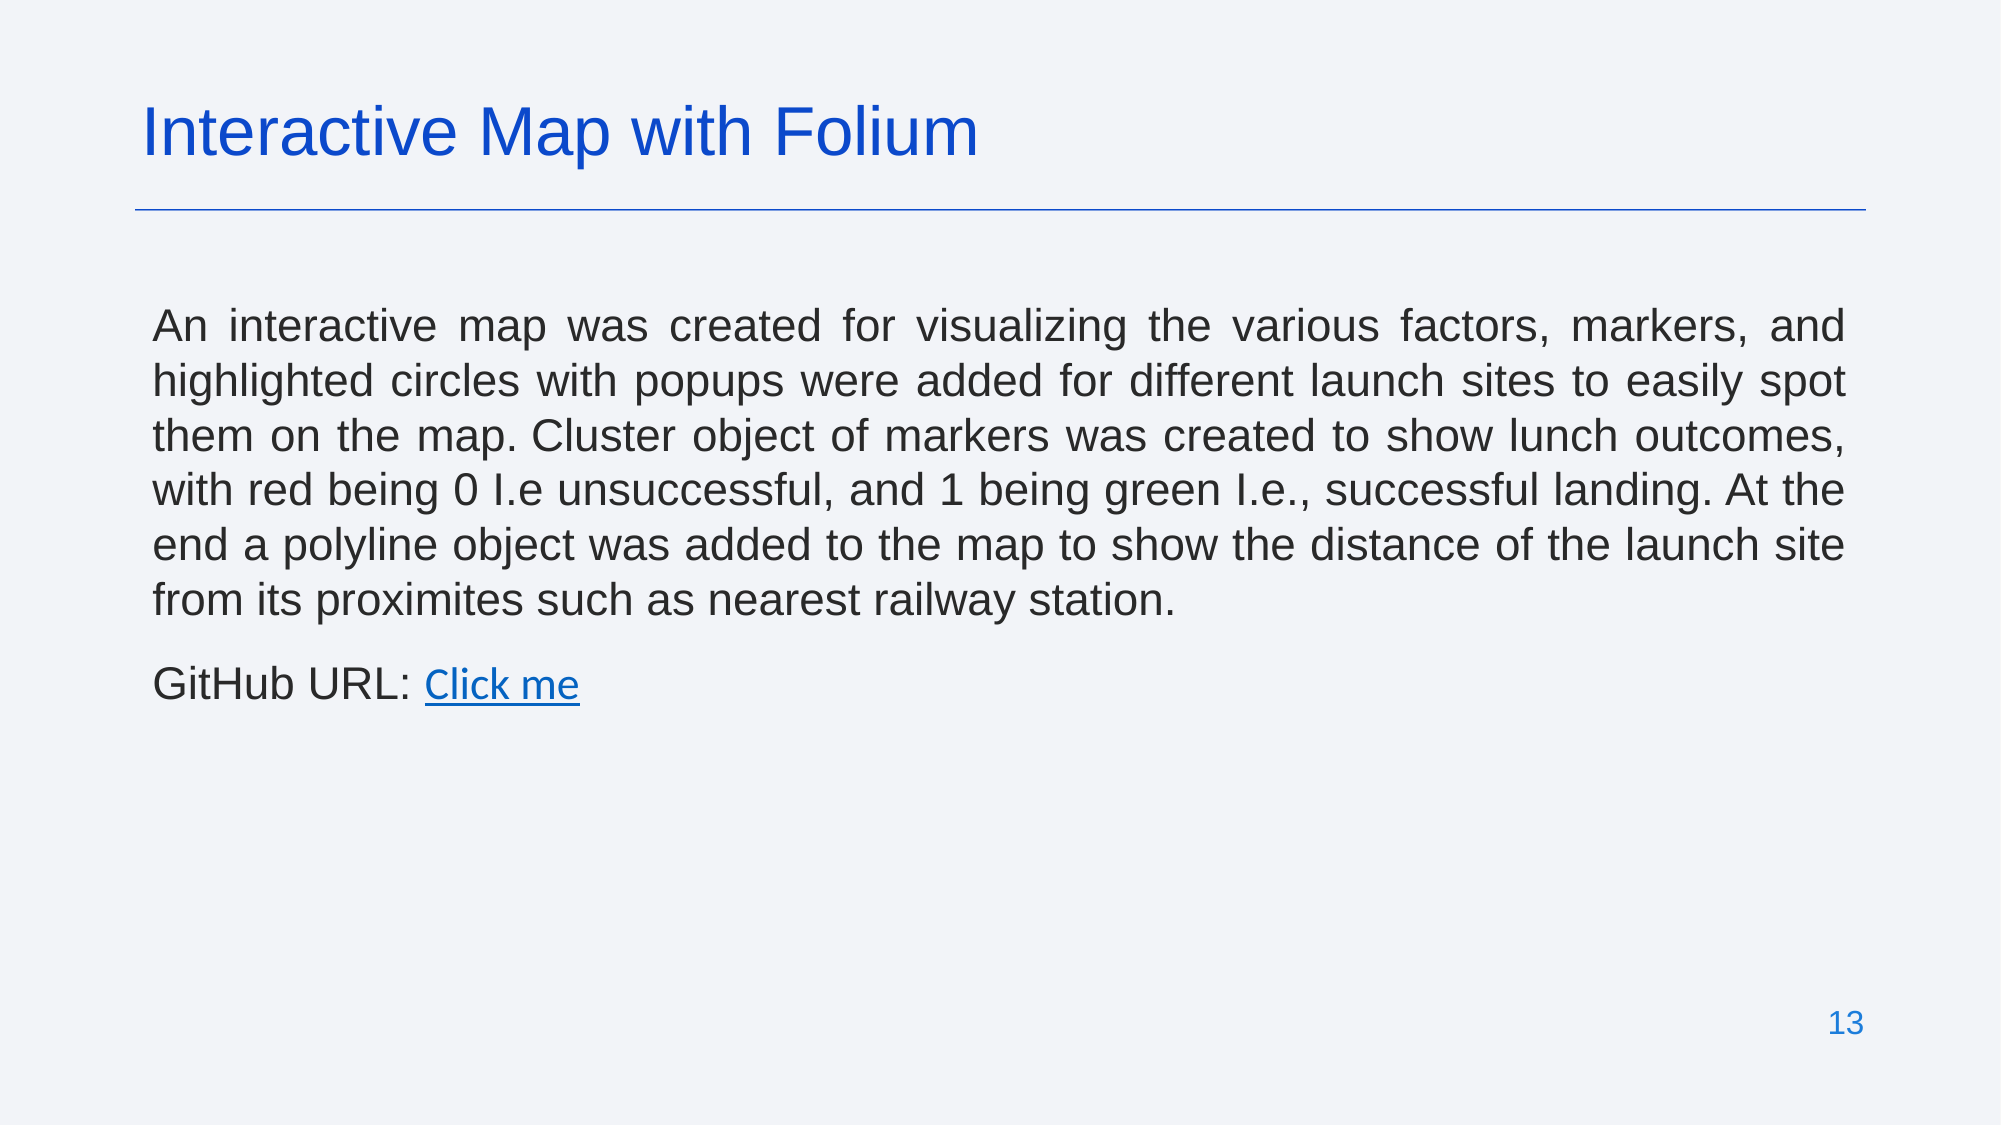

Interactive Map with Folium

An interactive map was created for visualizing the various factors, markers, and highlighted circles with popups were added for different launch sites to easily spot them on the map. Cluster object of markers was created to show lunch outcomes, with red being 0 I.e unsuccessful, and 1 being green I.e., successful landing. At the end a polyline object was added to the map to show the distance of the launch site from its proximites such as nearest railway station.
GitHub URL: Click me

13